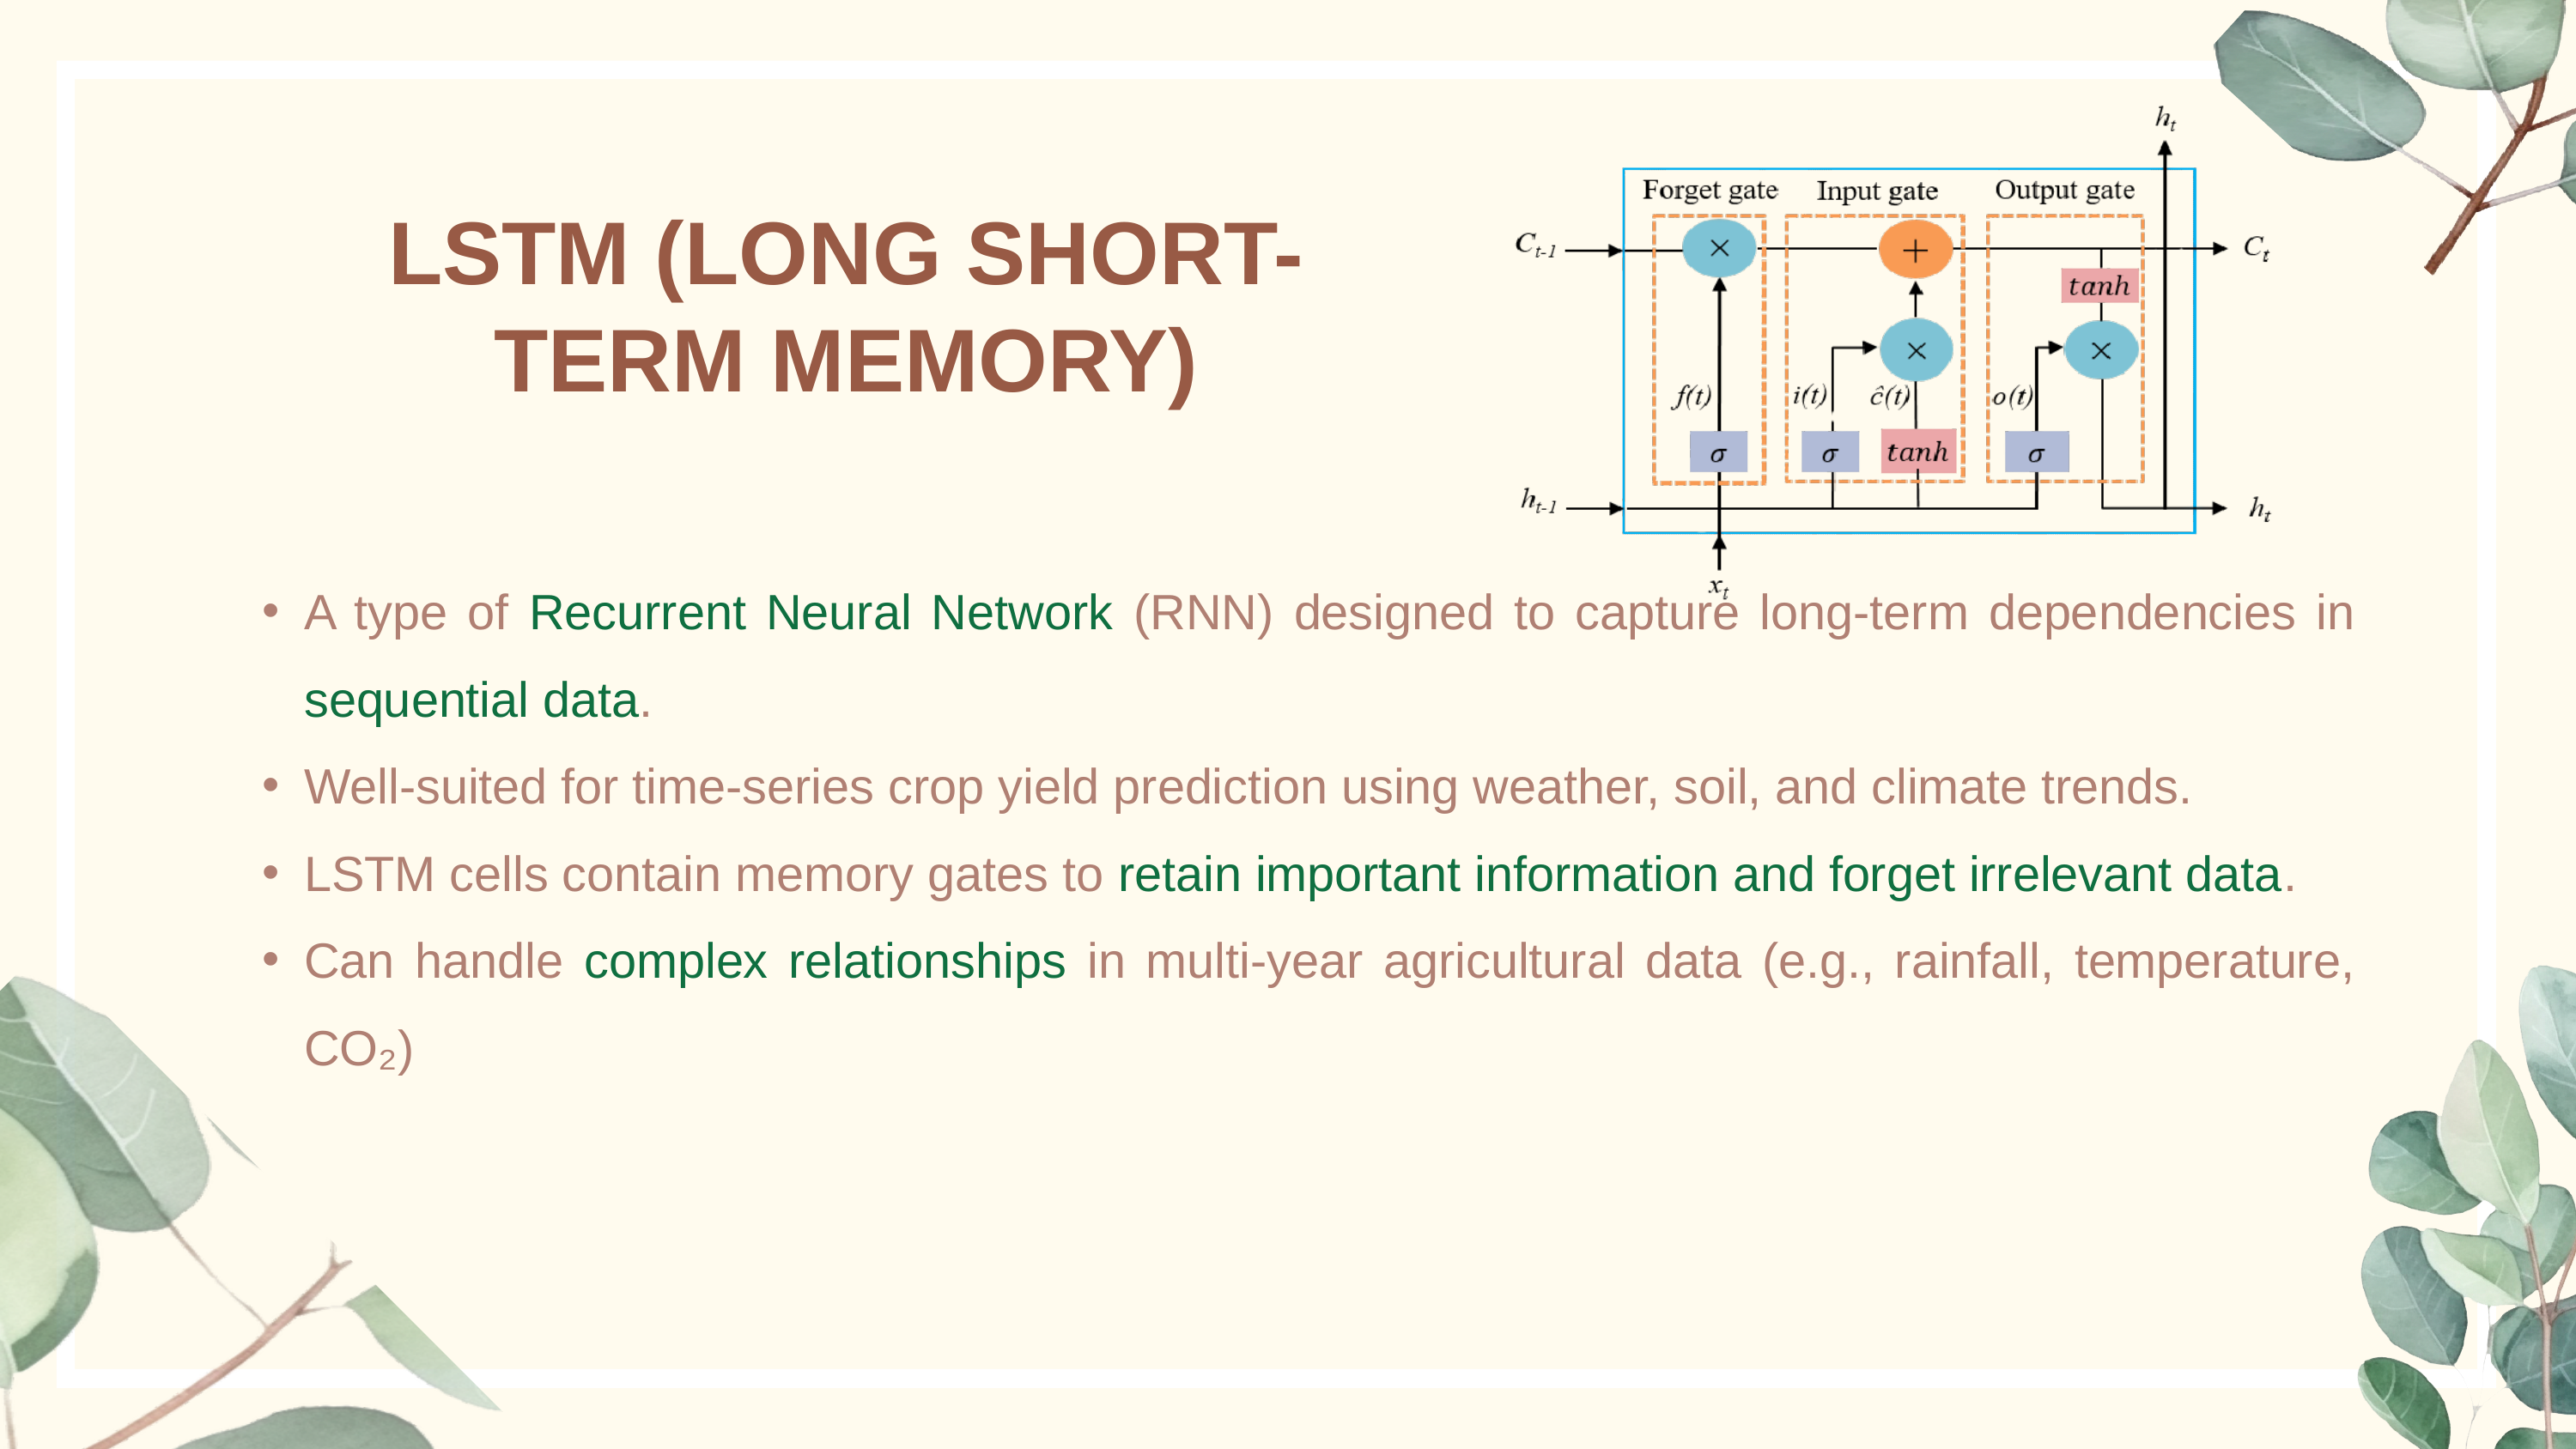

LSTM (LONG SHORT-TERM MEMORY)
A type of Recurrent Neural Network (RNN) designed to capture long-term dependencies in sequential data.
Well-suited for time-series crop yield prediction using weather, soil, and climate trends.
LSTM cells contain memory gates to retain important information and forget irrelevant data.
Can handle complex relationships in multi-year agricultural data (e.g., rainfall, temperature, CO₂)